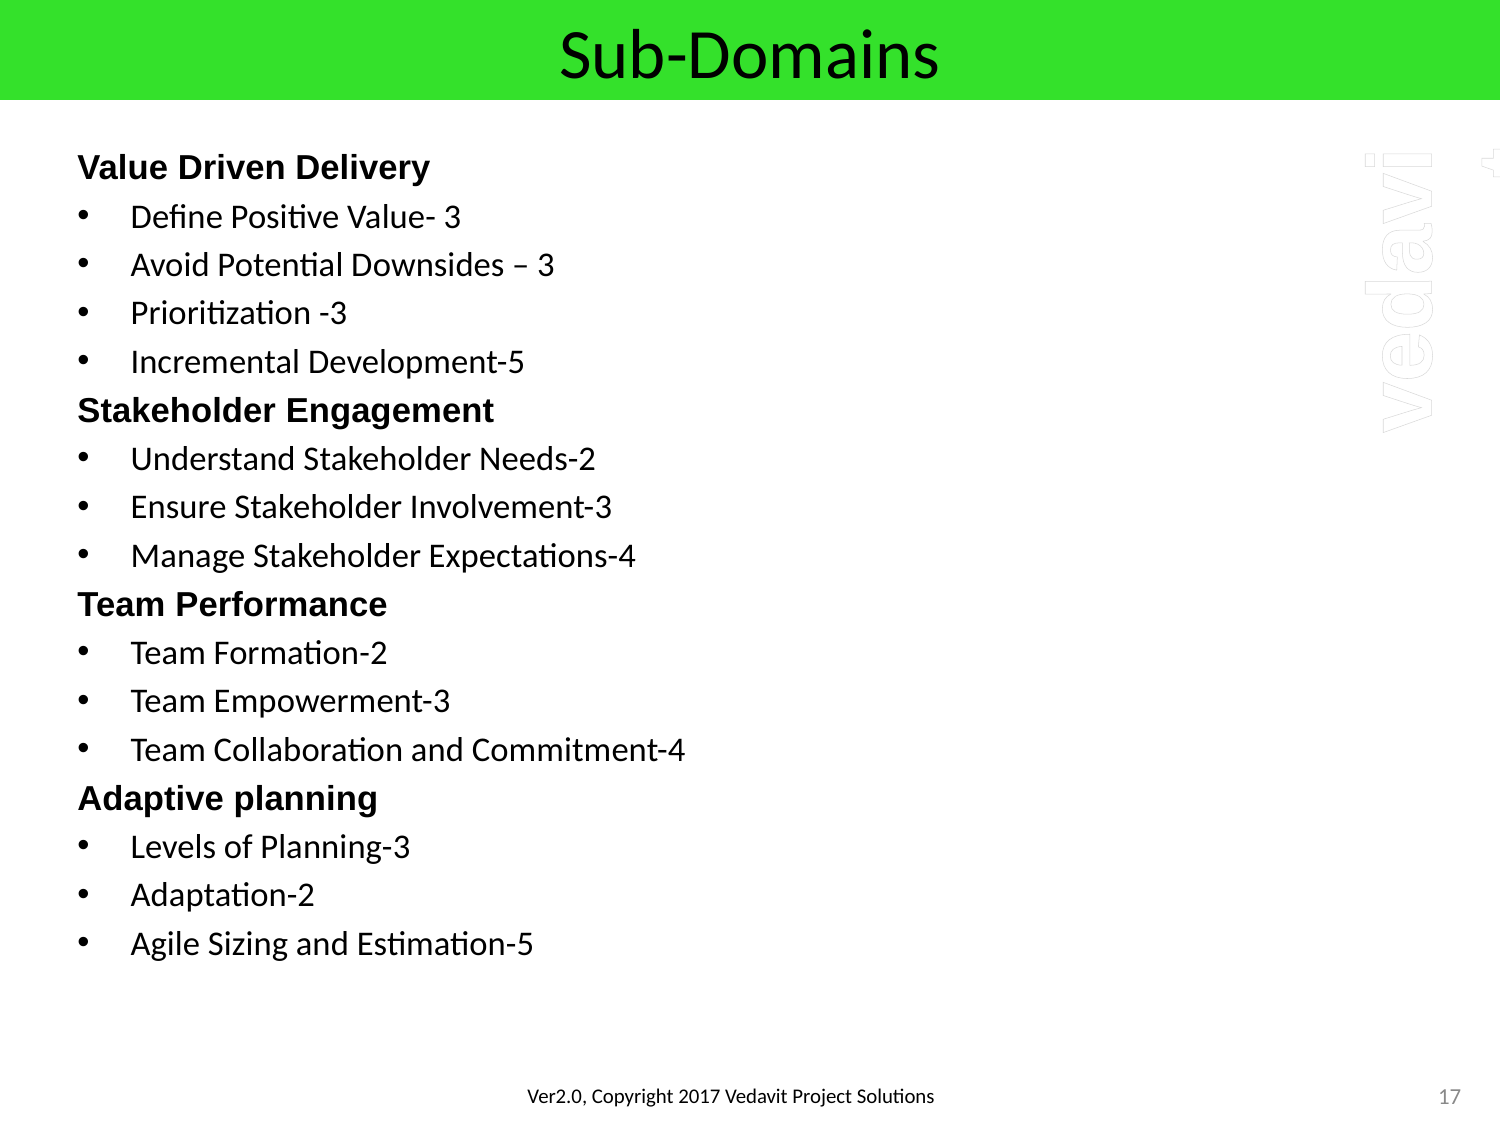

# Sub-Domains

Value Driven Delivery
Define Positive Value- 3
Avoid Potential Downsides – 3
Prioritization -3
Incremental Development-5
Stakeholder Engagement
Understand Stakeholder Needs-2
Ensure Stakeholder Involvement-3
Manage Stakeholder Expectations-4
Team Performance
Team Formation-2
Team Empowerment-3
Team Collaboration and Commitment-4
Adaptive planning
Levels of Planning-3
Adaptation-2
Agile Sizing and Estimation-5

17